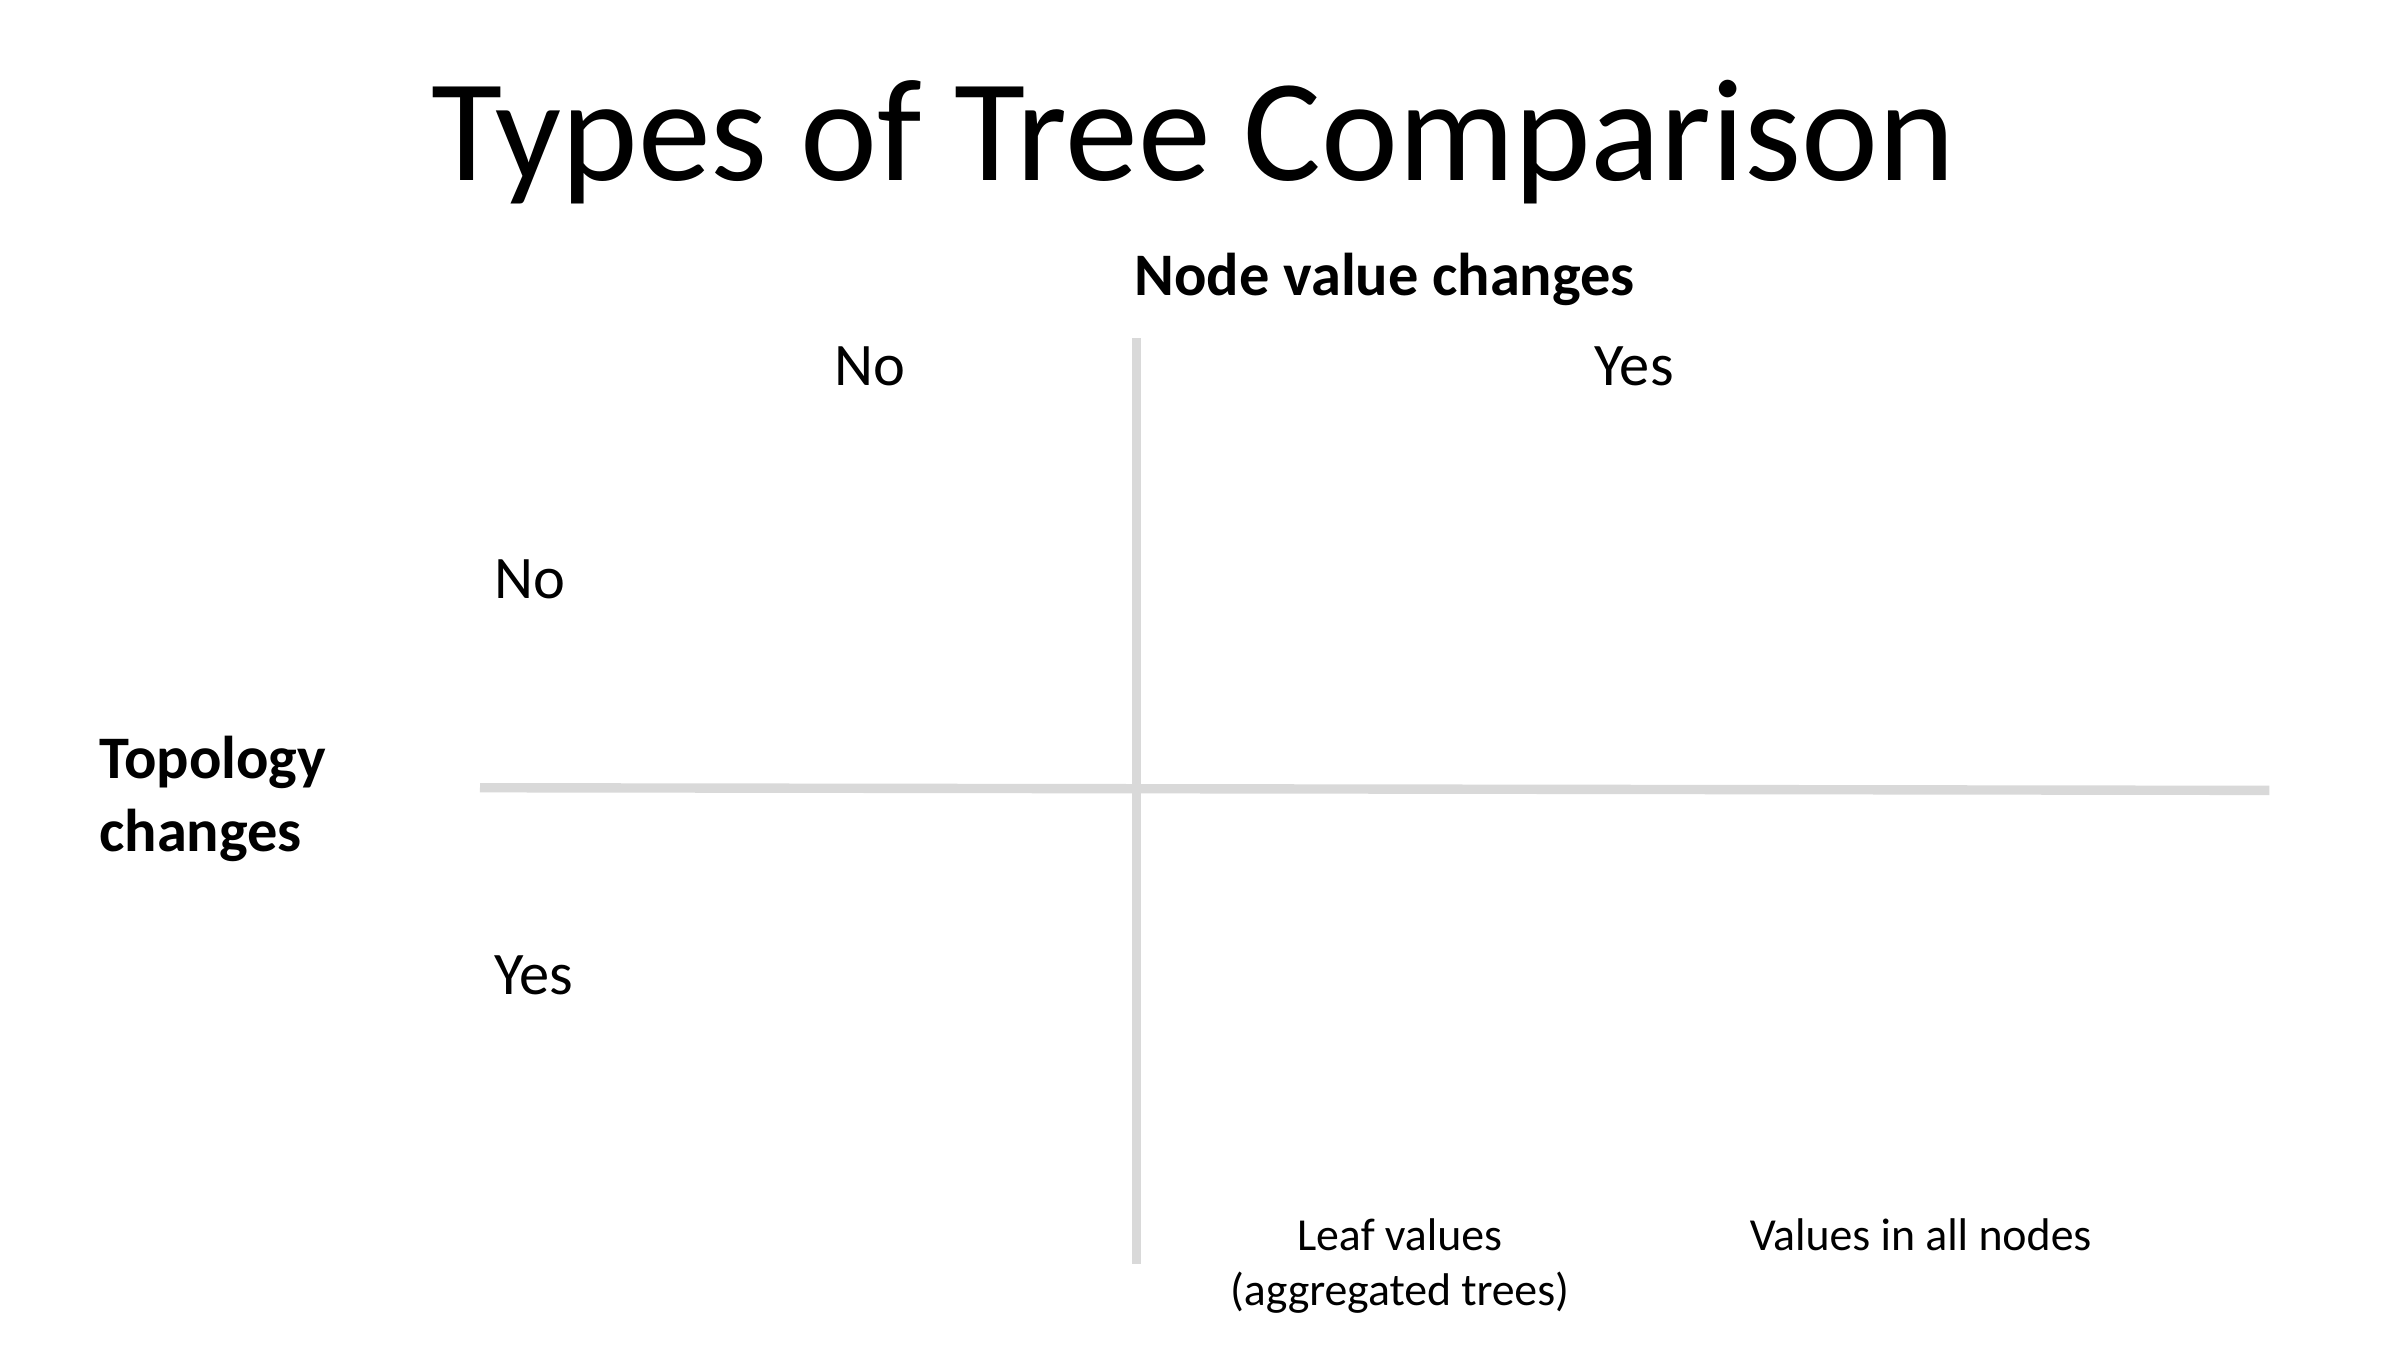

# Types of Tree Comparison
Node value changes
No
Yes
No
Topology
changes
Yes
Leaf values
(aggregated trees)
Values in all nodes